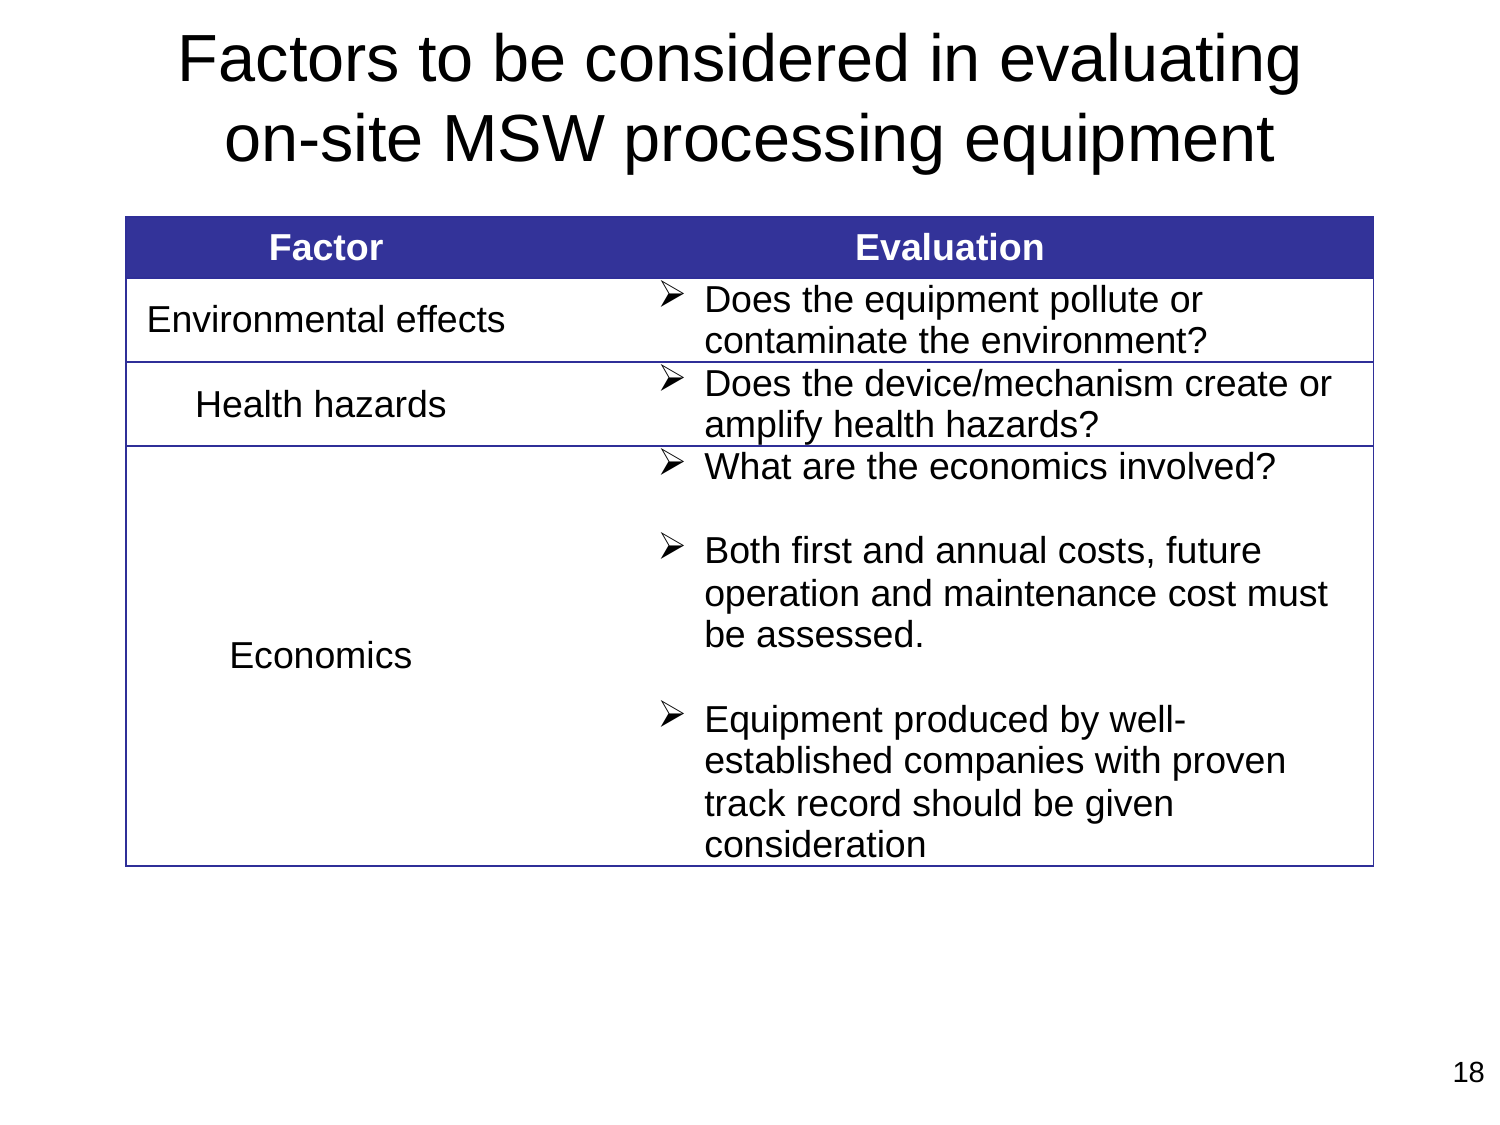

# Factors to be considered in evaluating on-site MSW processing equipment
| Factor | Evaluation |
| --- | --- |
| Environmental effects | Does the equipment pollute or contaminate the environment? |
| Health hazards | Does the device/mechanism create or amplify health hazards? |
| Economics | What are the economics involved? Both first and annual costs, future operation and maintenance cost must be assessed. Equipment produced by well-established companies with proven track record should be given consideration |
18